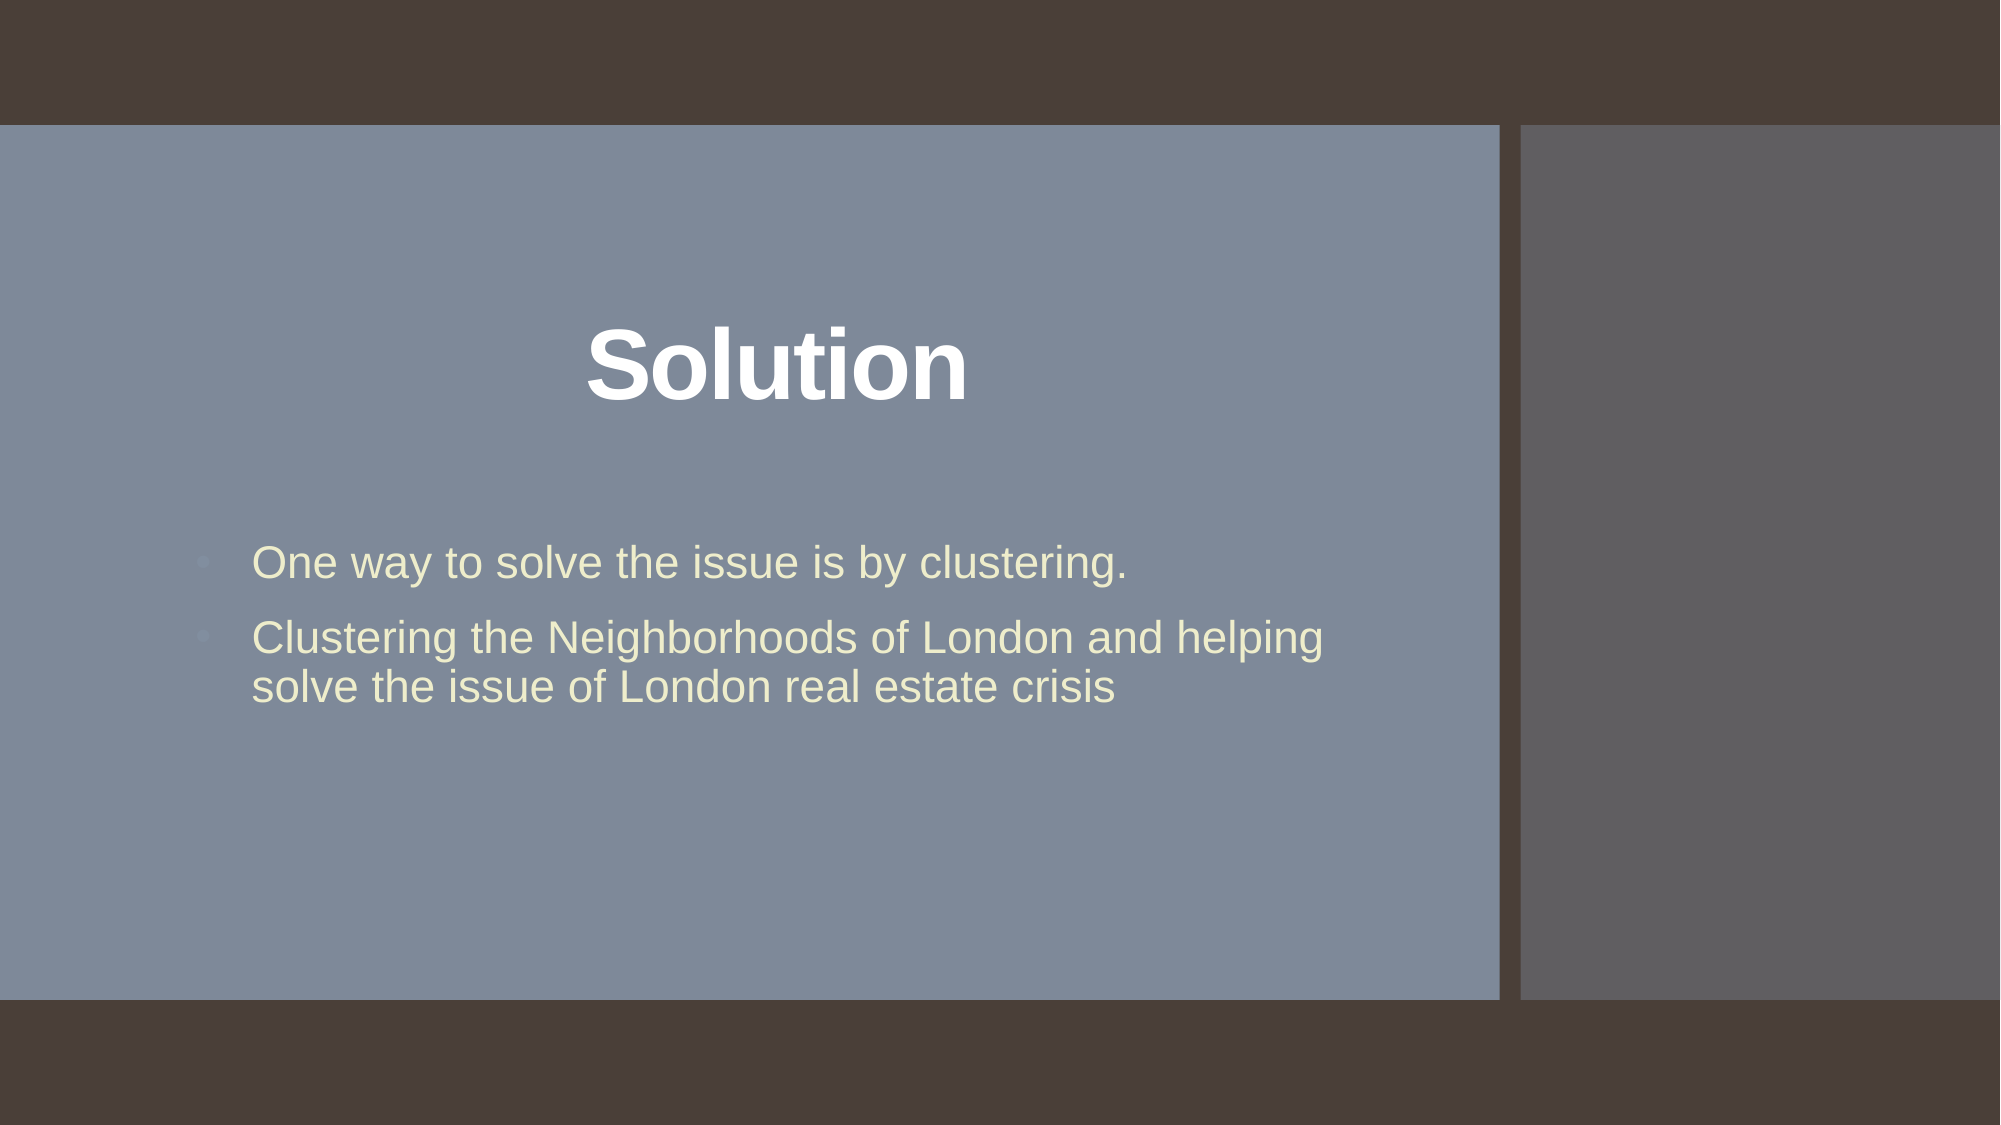

# Solution

One way to solve the issue is by clustering.
Clustering the Neighborhoods of London and helping solve the issue of London real estate crisis